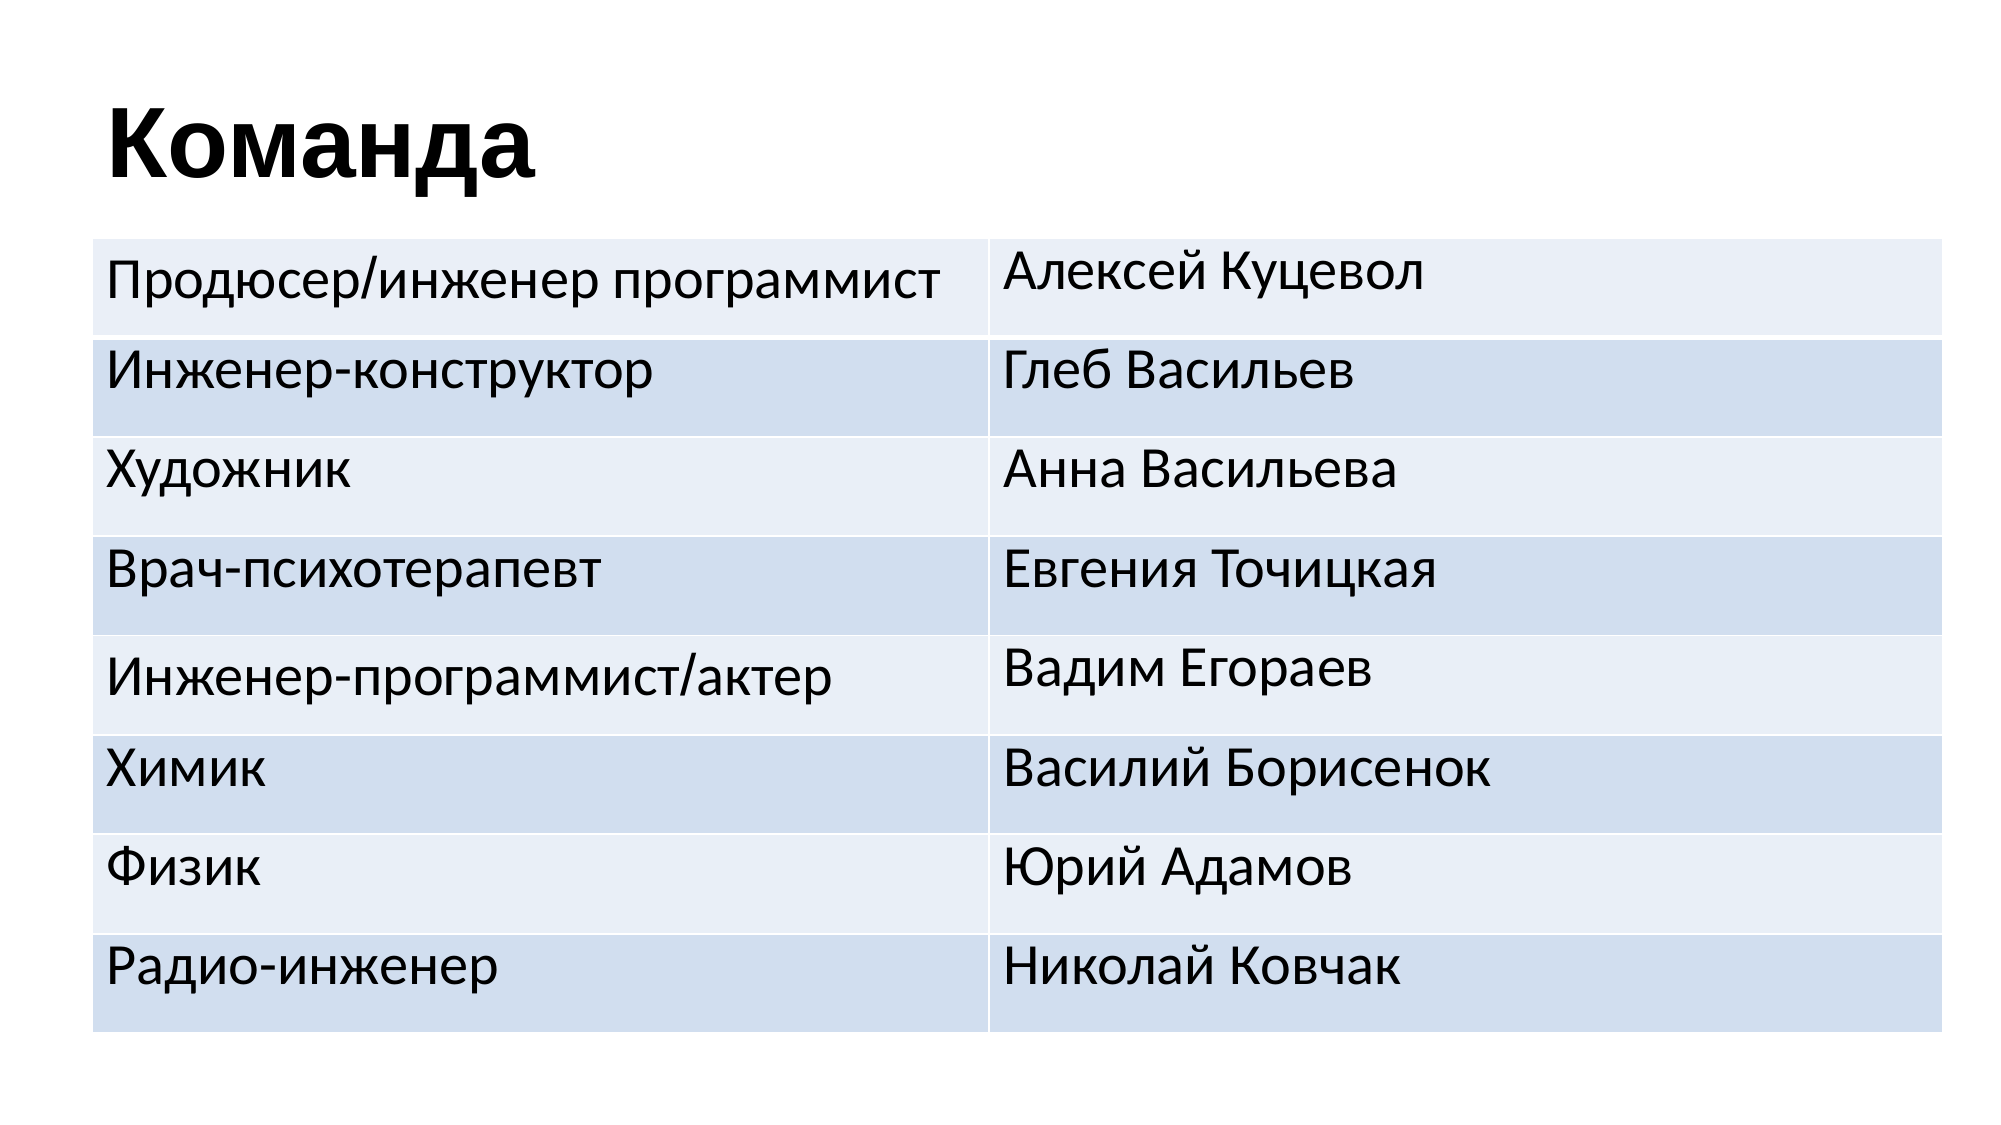

Команда

| Продюсер/инженер программист | Алексей Куцевол |
| --- | --- |
| Инженер-конструктор | Глеб Васильев |
| Художник | Анна Васильева |
| Врач-психотерапевт | Евгения Точицкая |
| Инженер-программист/актер | Вадим Егораев |
| Химик | Василий Борисенок |
| Физик | Юрий Адамов |
| Радио-инженер | Николай Ковчак |